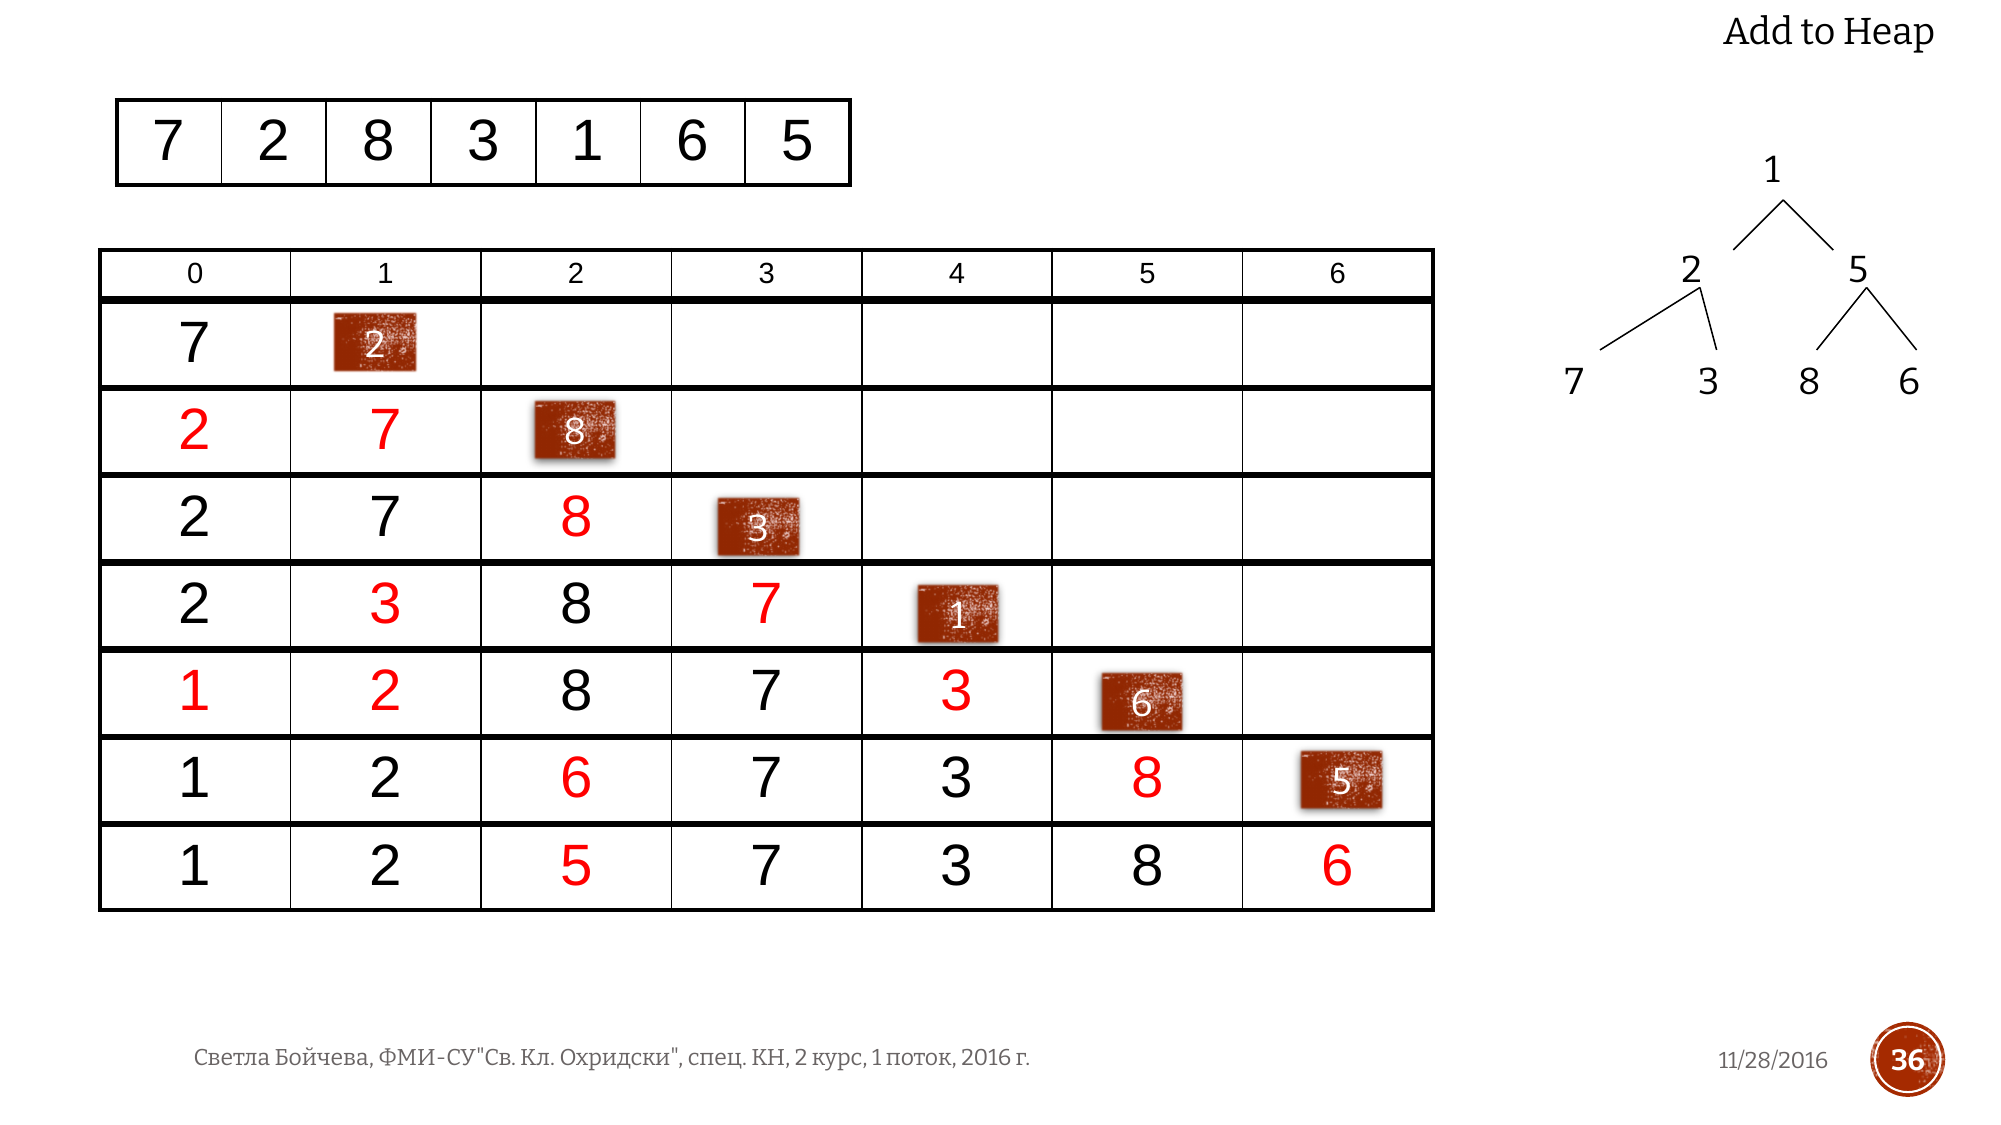

Add to Heap
| 7 | 2 | 8 | 3 | 1 | 6 | 5 |
| --- | --- | --- | --- | --- | --- | --- |
1

2
5

7
3
8
6
| 0 | 1 | 2 | 3 | 4 | 5 | 6 |
| --- | --- | --- | --- | --- | --- | --- |
| 7 |  |  |  |  |  |  |
| --- | --- | --- | --- | --- | --- | --- |
2
| 2 | 7 |  |  |  |  |  |
| --- | --- | --- | --- | --- | --- | --- |
8
| 2 | 7 | 8 |  |  |  |  |
| --- | --- | --- | --- | --- | --- | --- |
3
| 2 | 3 | 8 | 7 |  |  |  |
| --- | --- | --- | --- | --- | --- | --- |
1
| 1 | 2 | 8 | 7 | 3 |  |  |
| --- | --- | --- | --- | --- | --- | --- |
6
| 1 | 2 | 6 | 7 | 3 | 8 |  |
| --- | --- | --- | --- | --- | --- | --- |
5
| 1 | 2 | 5 | 7 | 3 | 8 | 6 |
| --- | --- | --- | --- | --- | --- | --- |
Светла Бойчева, ФМИ-СУ"Св. Кл. Охридски", спец. КН, 2 курс, 1 поток, 2016 г.
11/28/2016
36